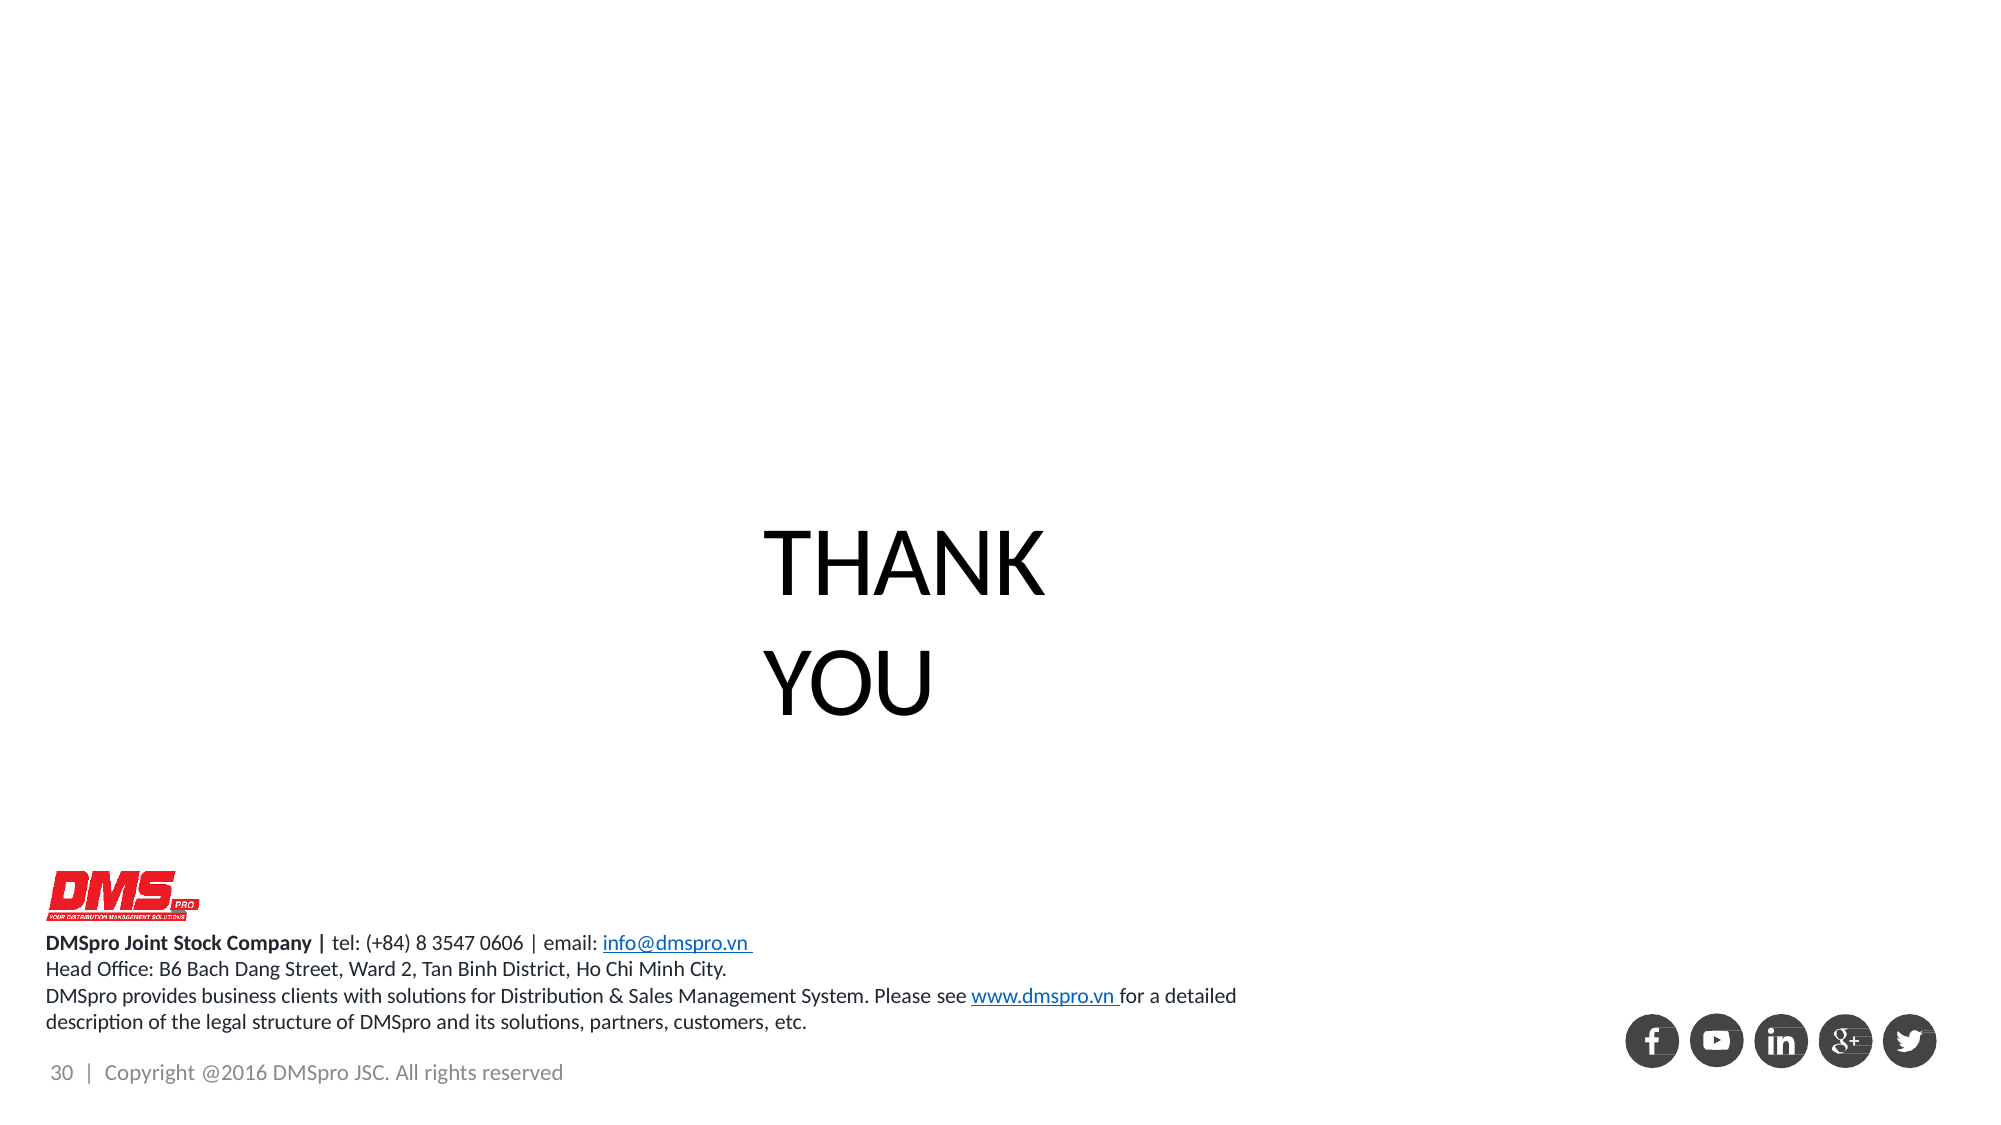

# THANK YOU

DMSpro Joint Stock Company | tel: (+84) 8 3547 0606 | email: info@dmspro.vn  Head Office: B6 Bach Dang Street, Ward 2, Tan Binh District, Ho Chi Minh City.
DMSpro provides business clients with solutions for Distribution & Sales Management System. Please see www.dmspro.vn for a detailed  description of the legal structure of DMSpro and its solutions, partners, customers, etc.

30  |  Copyright @2016 DMSpro JSC. All rights reserved